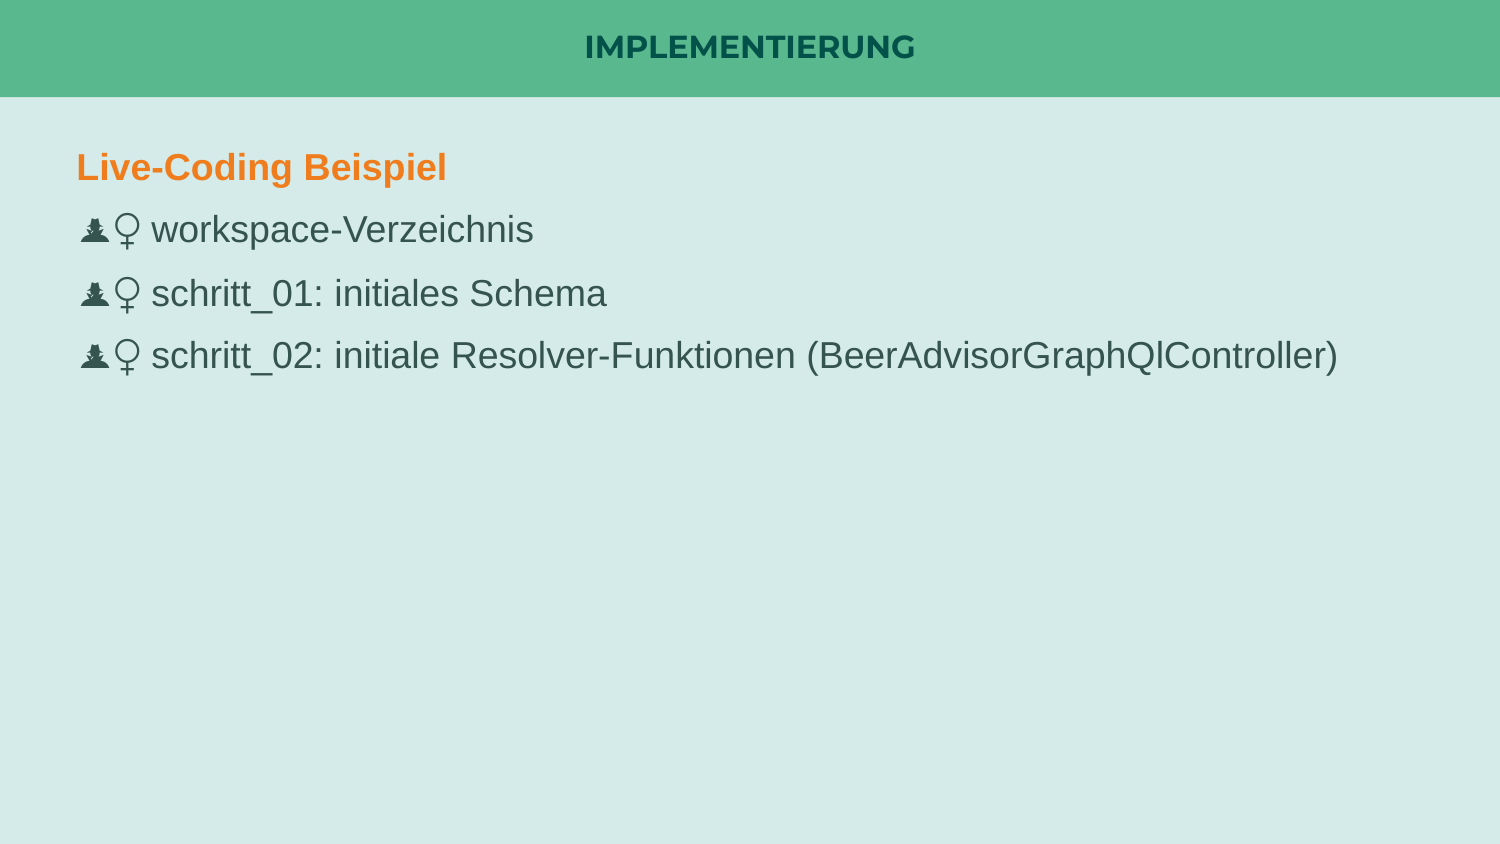

# Implementierung
Live-Coding Beispiel
🕵️‍♀️ workspace-Verzeichnis
🕵️‍♀️ schritt_01: initiales Schema
🕵️‍♀️ schritt_02: initiale Resolver-Funktionen (BeerAdvisorGraphQlController)